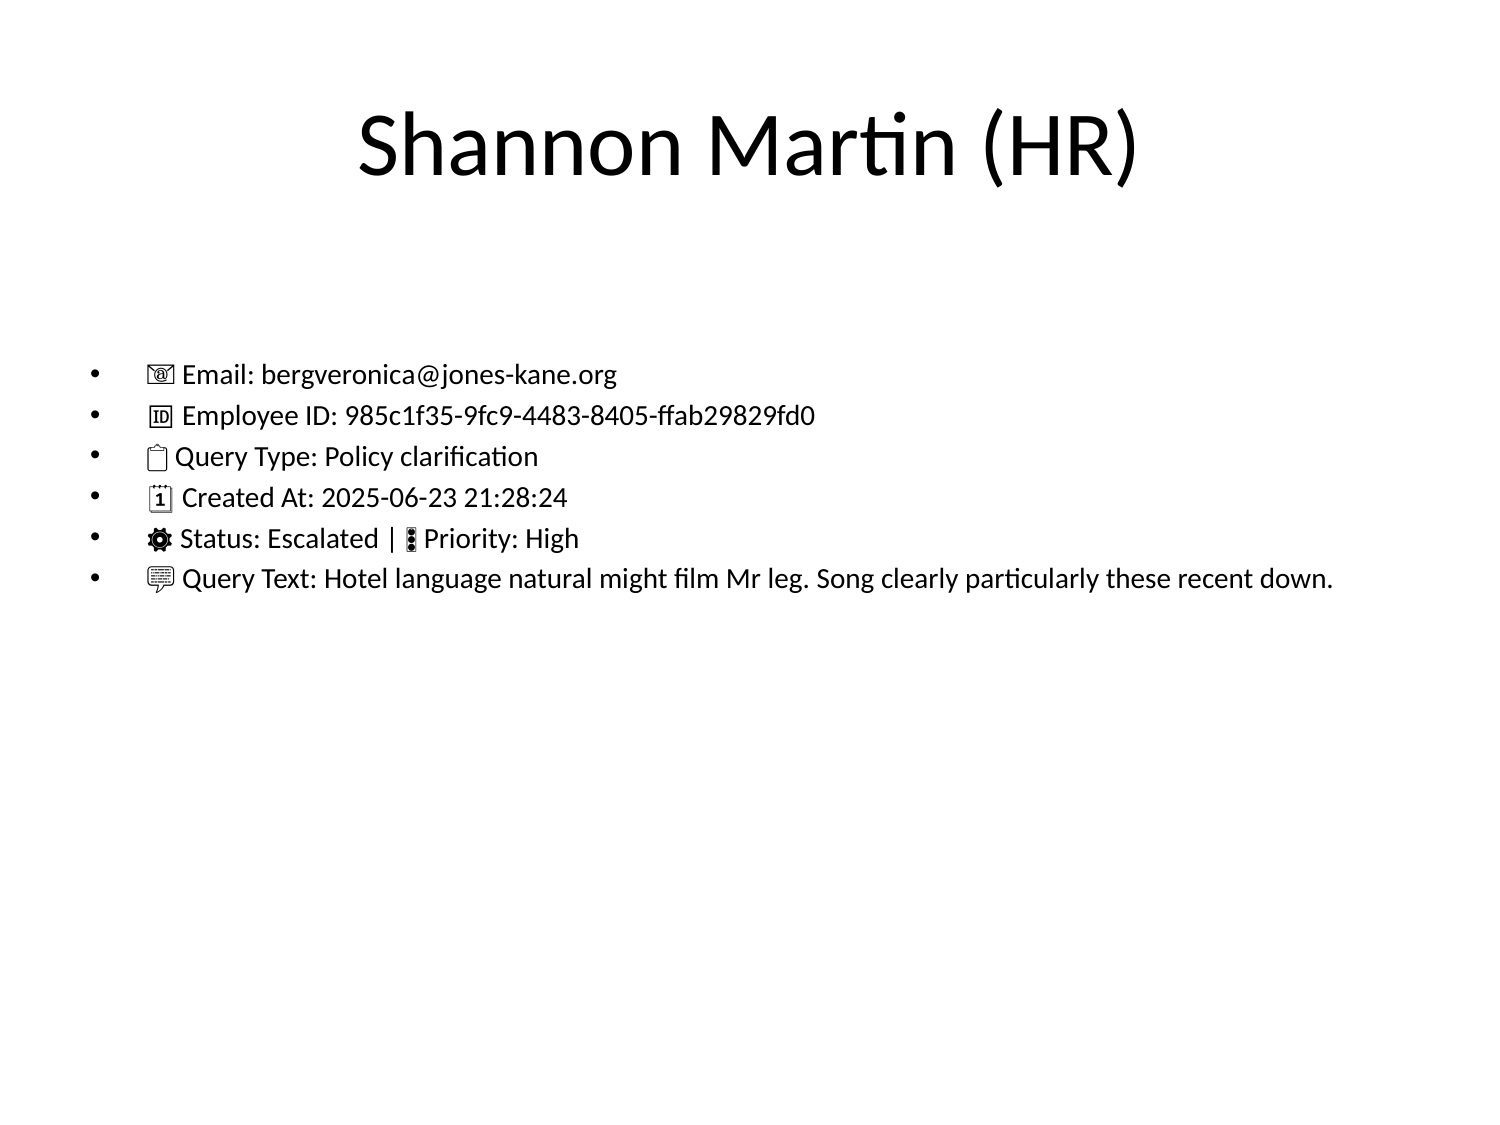

# Shannon Martin (HR)

📧 Email: bergveronica@jones-kane.org
🆔 Employee ID: 985c1f35-9fc9-4483-8405-ffab29829fd0
📋 Query Type: Policy clarification
🗓 Created At: 2025-06-23 21:28:24
⚙ Status: Escalated | 🚦 Priority: High
💬 Query Text: Hotel language natural might film Mr leg. Song clearly particularly these recent down.